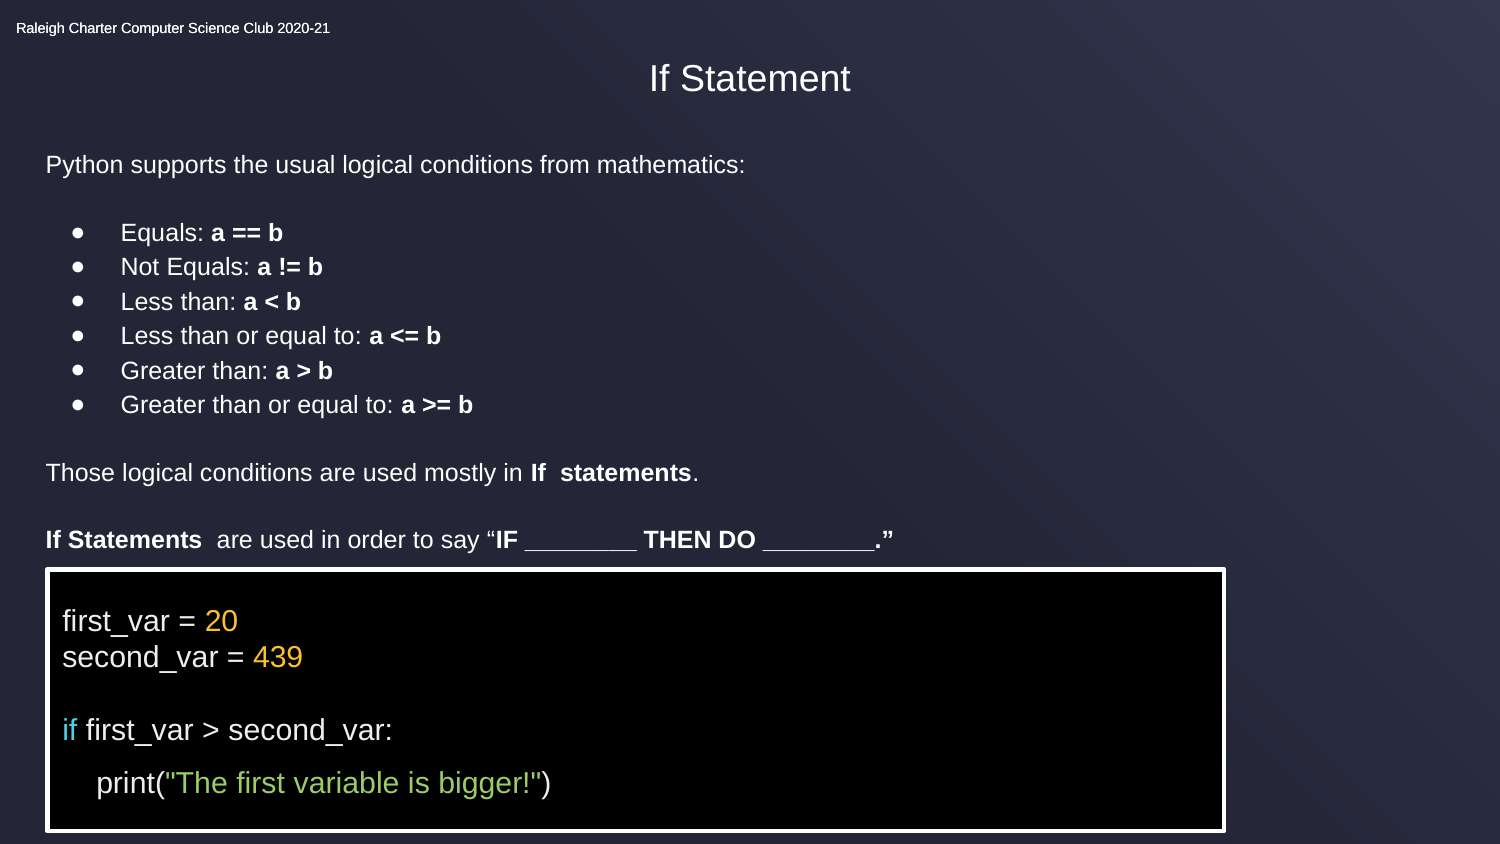

If Statement
Python supports the usual logical conditions from mathematics:
Equals: a == b
Not Equals: a != b
Less than: a < b
Less than or equal to: a <= b
Greater than: a > b
Greater than or equal to: a >= b
Those logical conditions are used mostly in If  statements.
If Statements  are used in order to say “IF ________ THEN DO ________.”

first_var = 20
second_var = 439

if first_var > second_var:
    print("The first variable is bigger!")